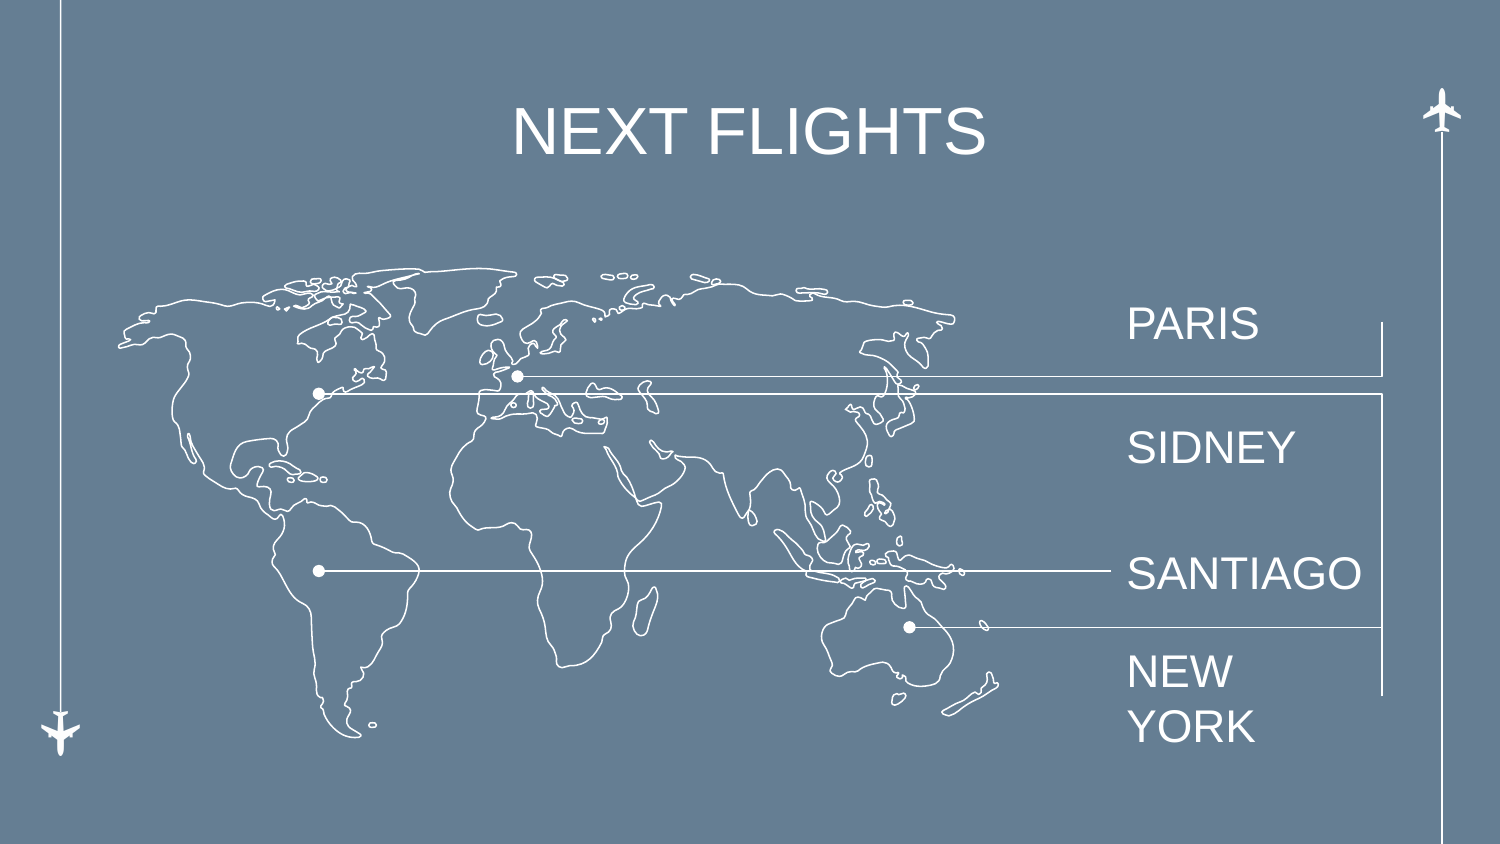

# NEXT FLIGHTS

PARIS
SIDNEY
SANTIAGO
NEW YORK